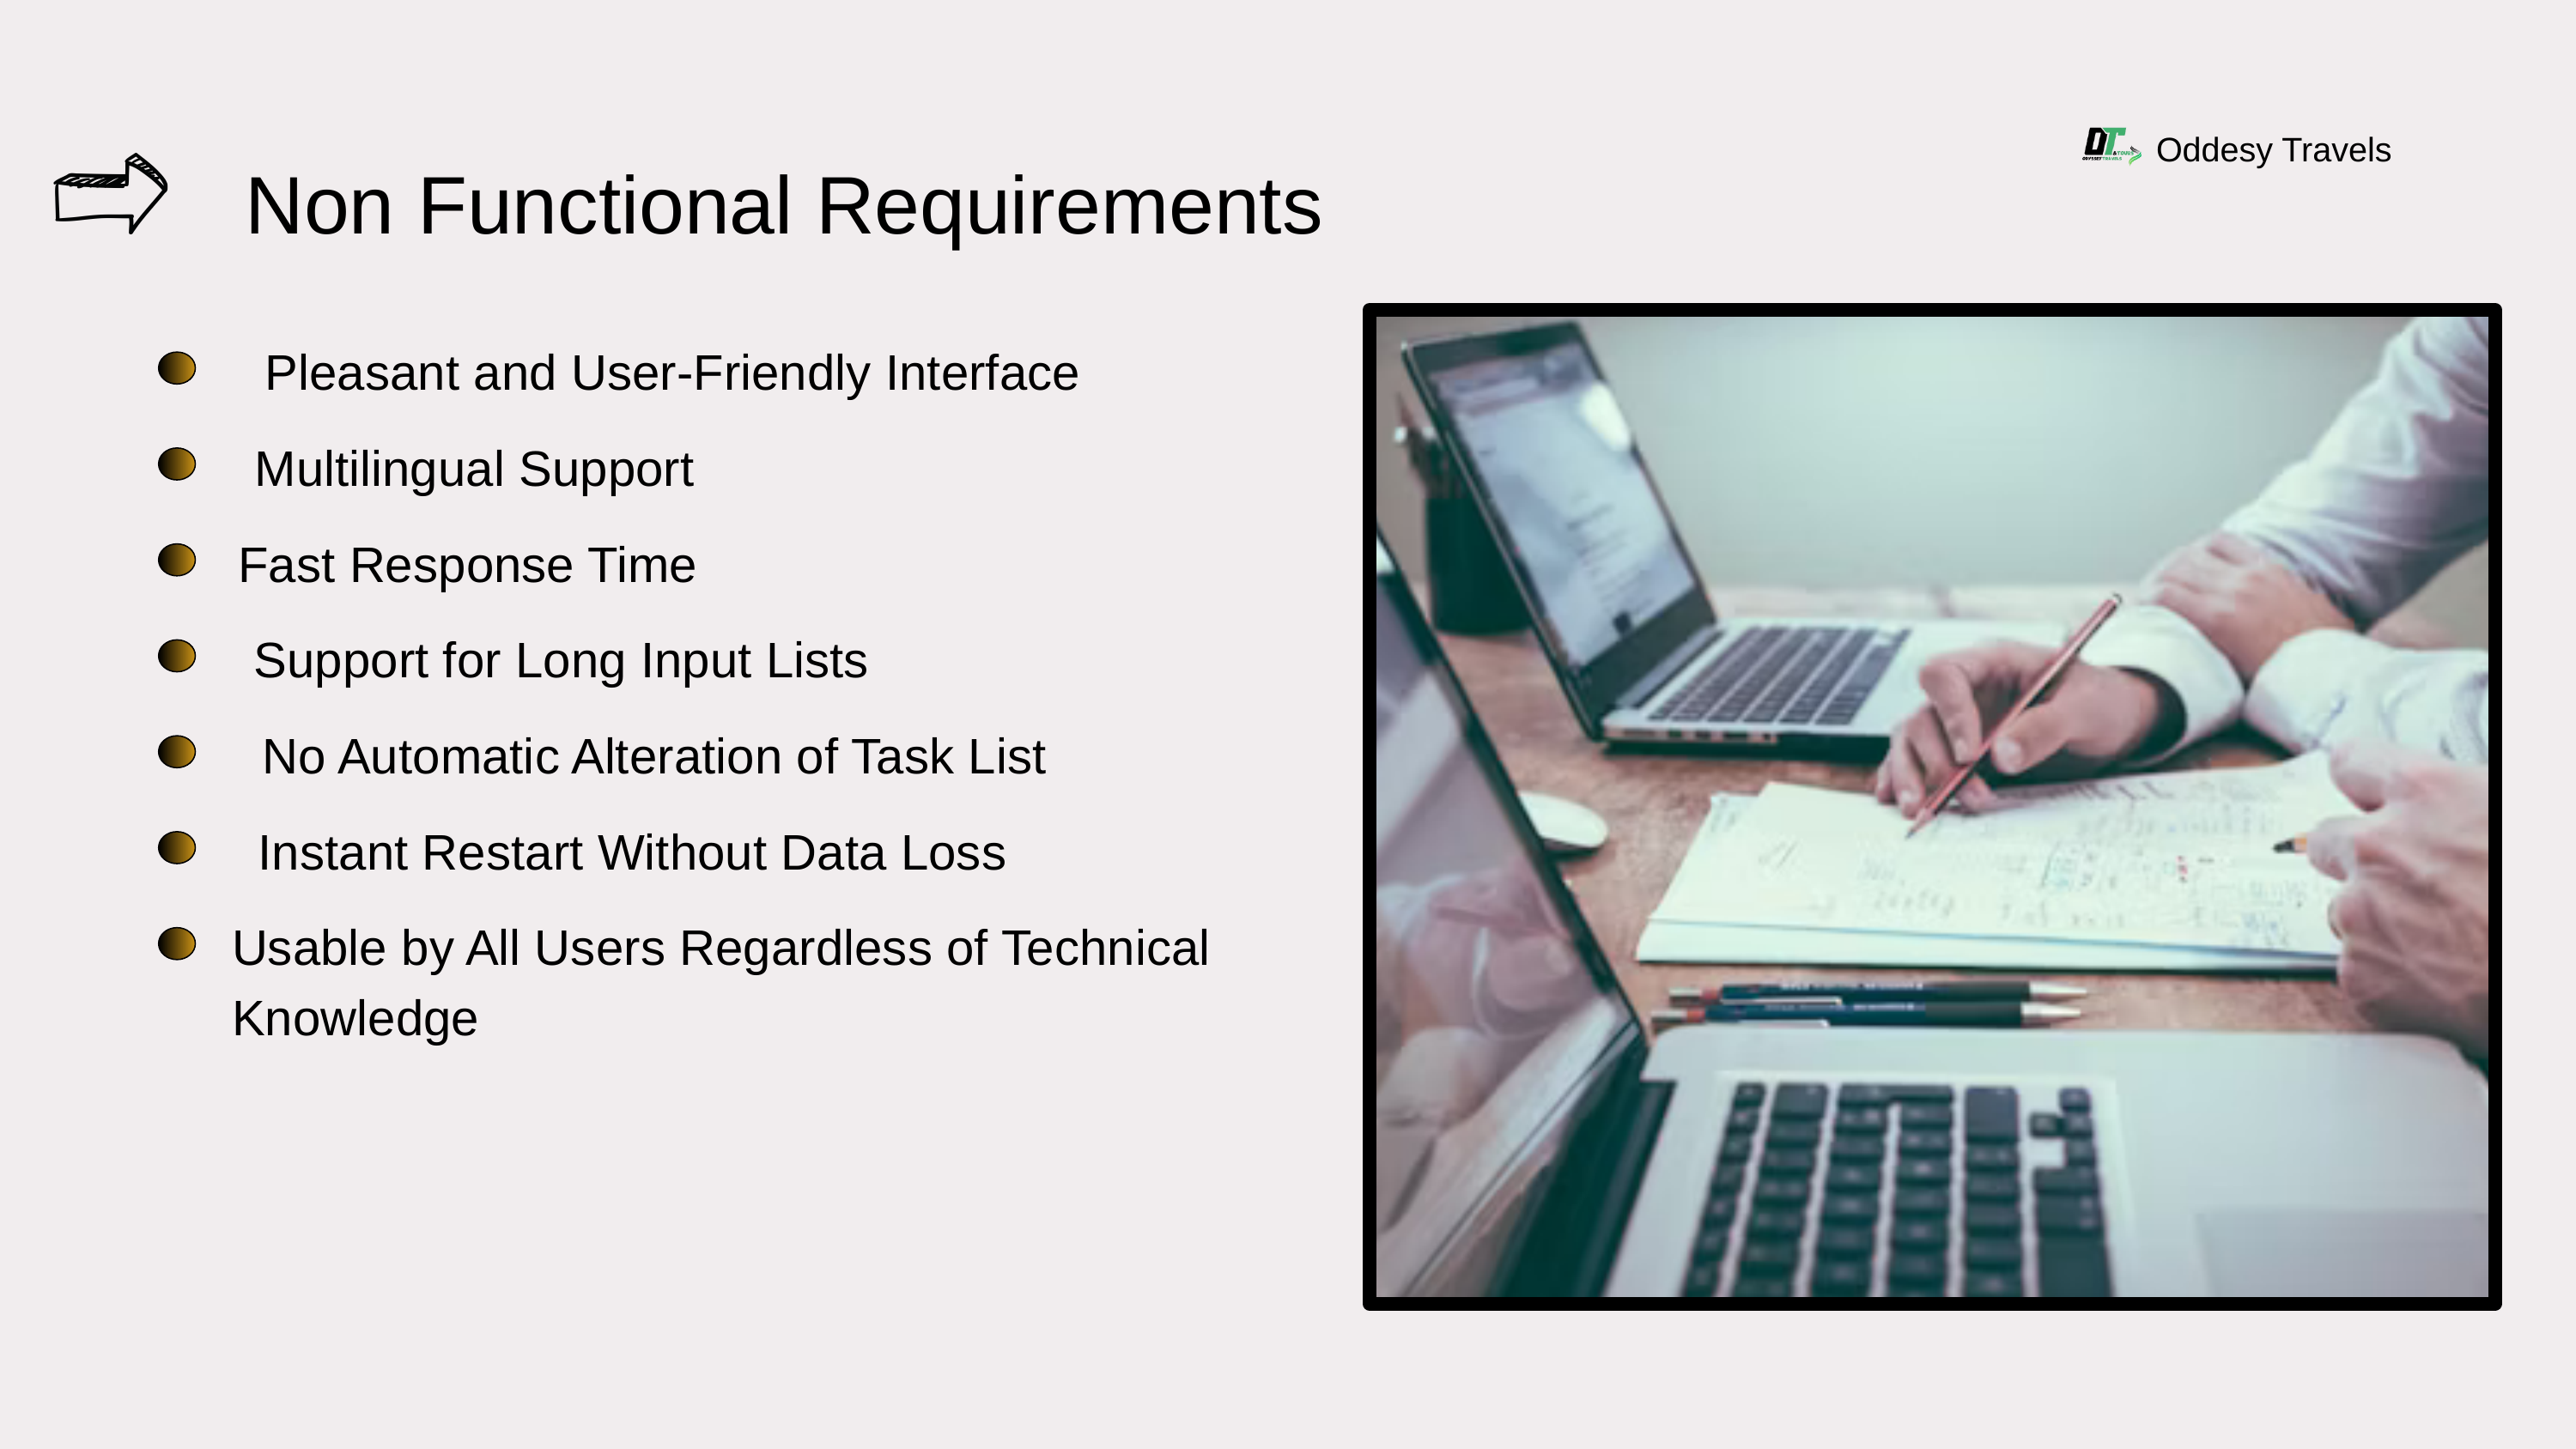

Oddesy Travels
 Non Functional Requirements

Pleasant and User-Friendly Interface

Multilingual Support

Fast Response Time

Support for Long Input Lists

No Automatic Alteration of Task List

Instant Restart Without Data Loss

Usable by All Users Regardless of Technical Knowledge